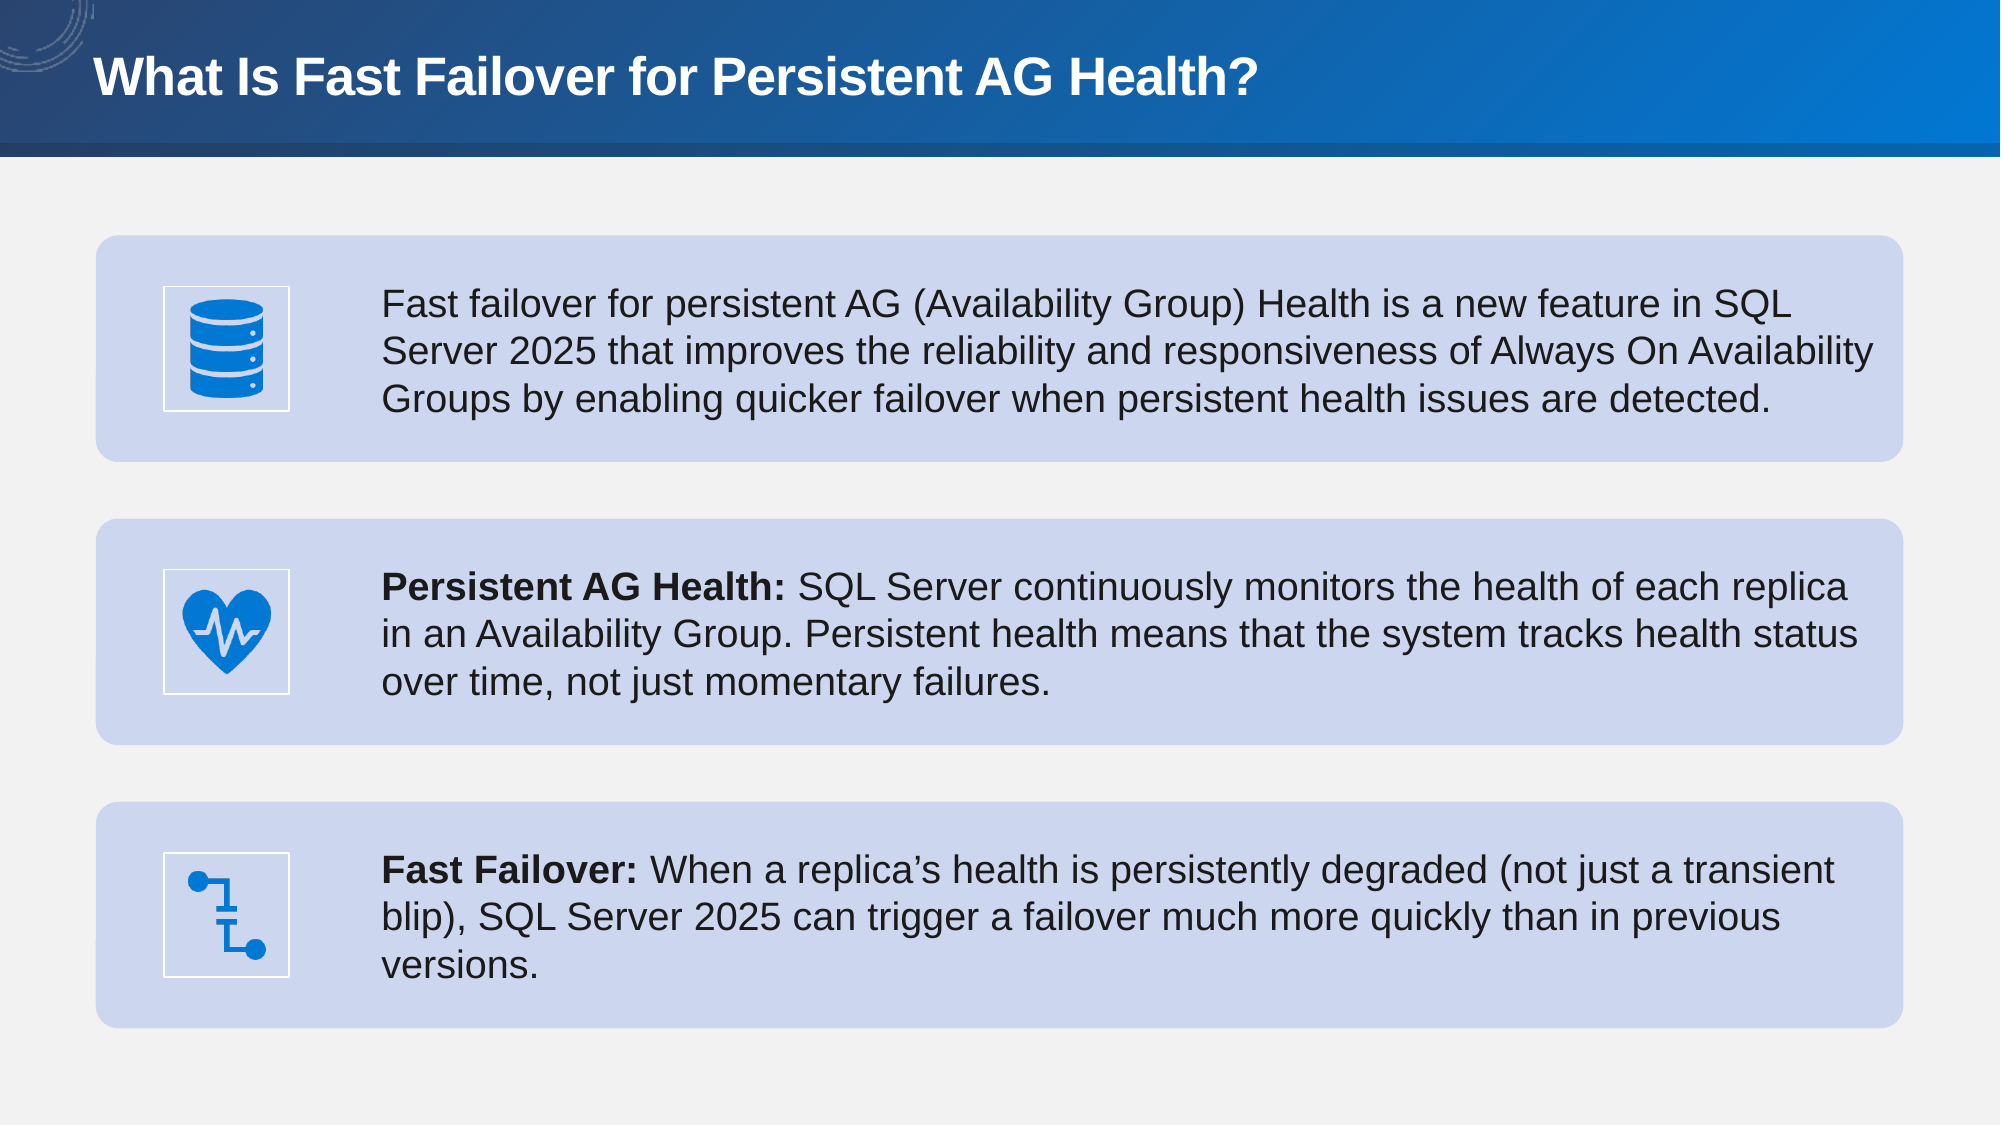

# What Is Fast Failover for Persistent AG Health?
Fast failover for persistent AG (Availability Group) Health is a new feature in SQL Server 2025 that improves the reliability and responsiveness of Always On Availability Groups by enabling quicker failover when persistent health issues are detected.
Persistent AG Health: SQL Server continuously monitors the health of each replica in an Availability Group. Persistent health means that the system tracks health status over time, not just momentary failures.
Fast Failover: When a replica’s health is persistently degraded (not just a transient blip), SQL Server 2025 can trigger a failover much more quickly than in previous versions.